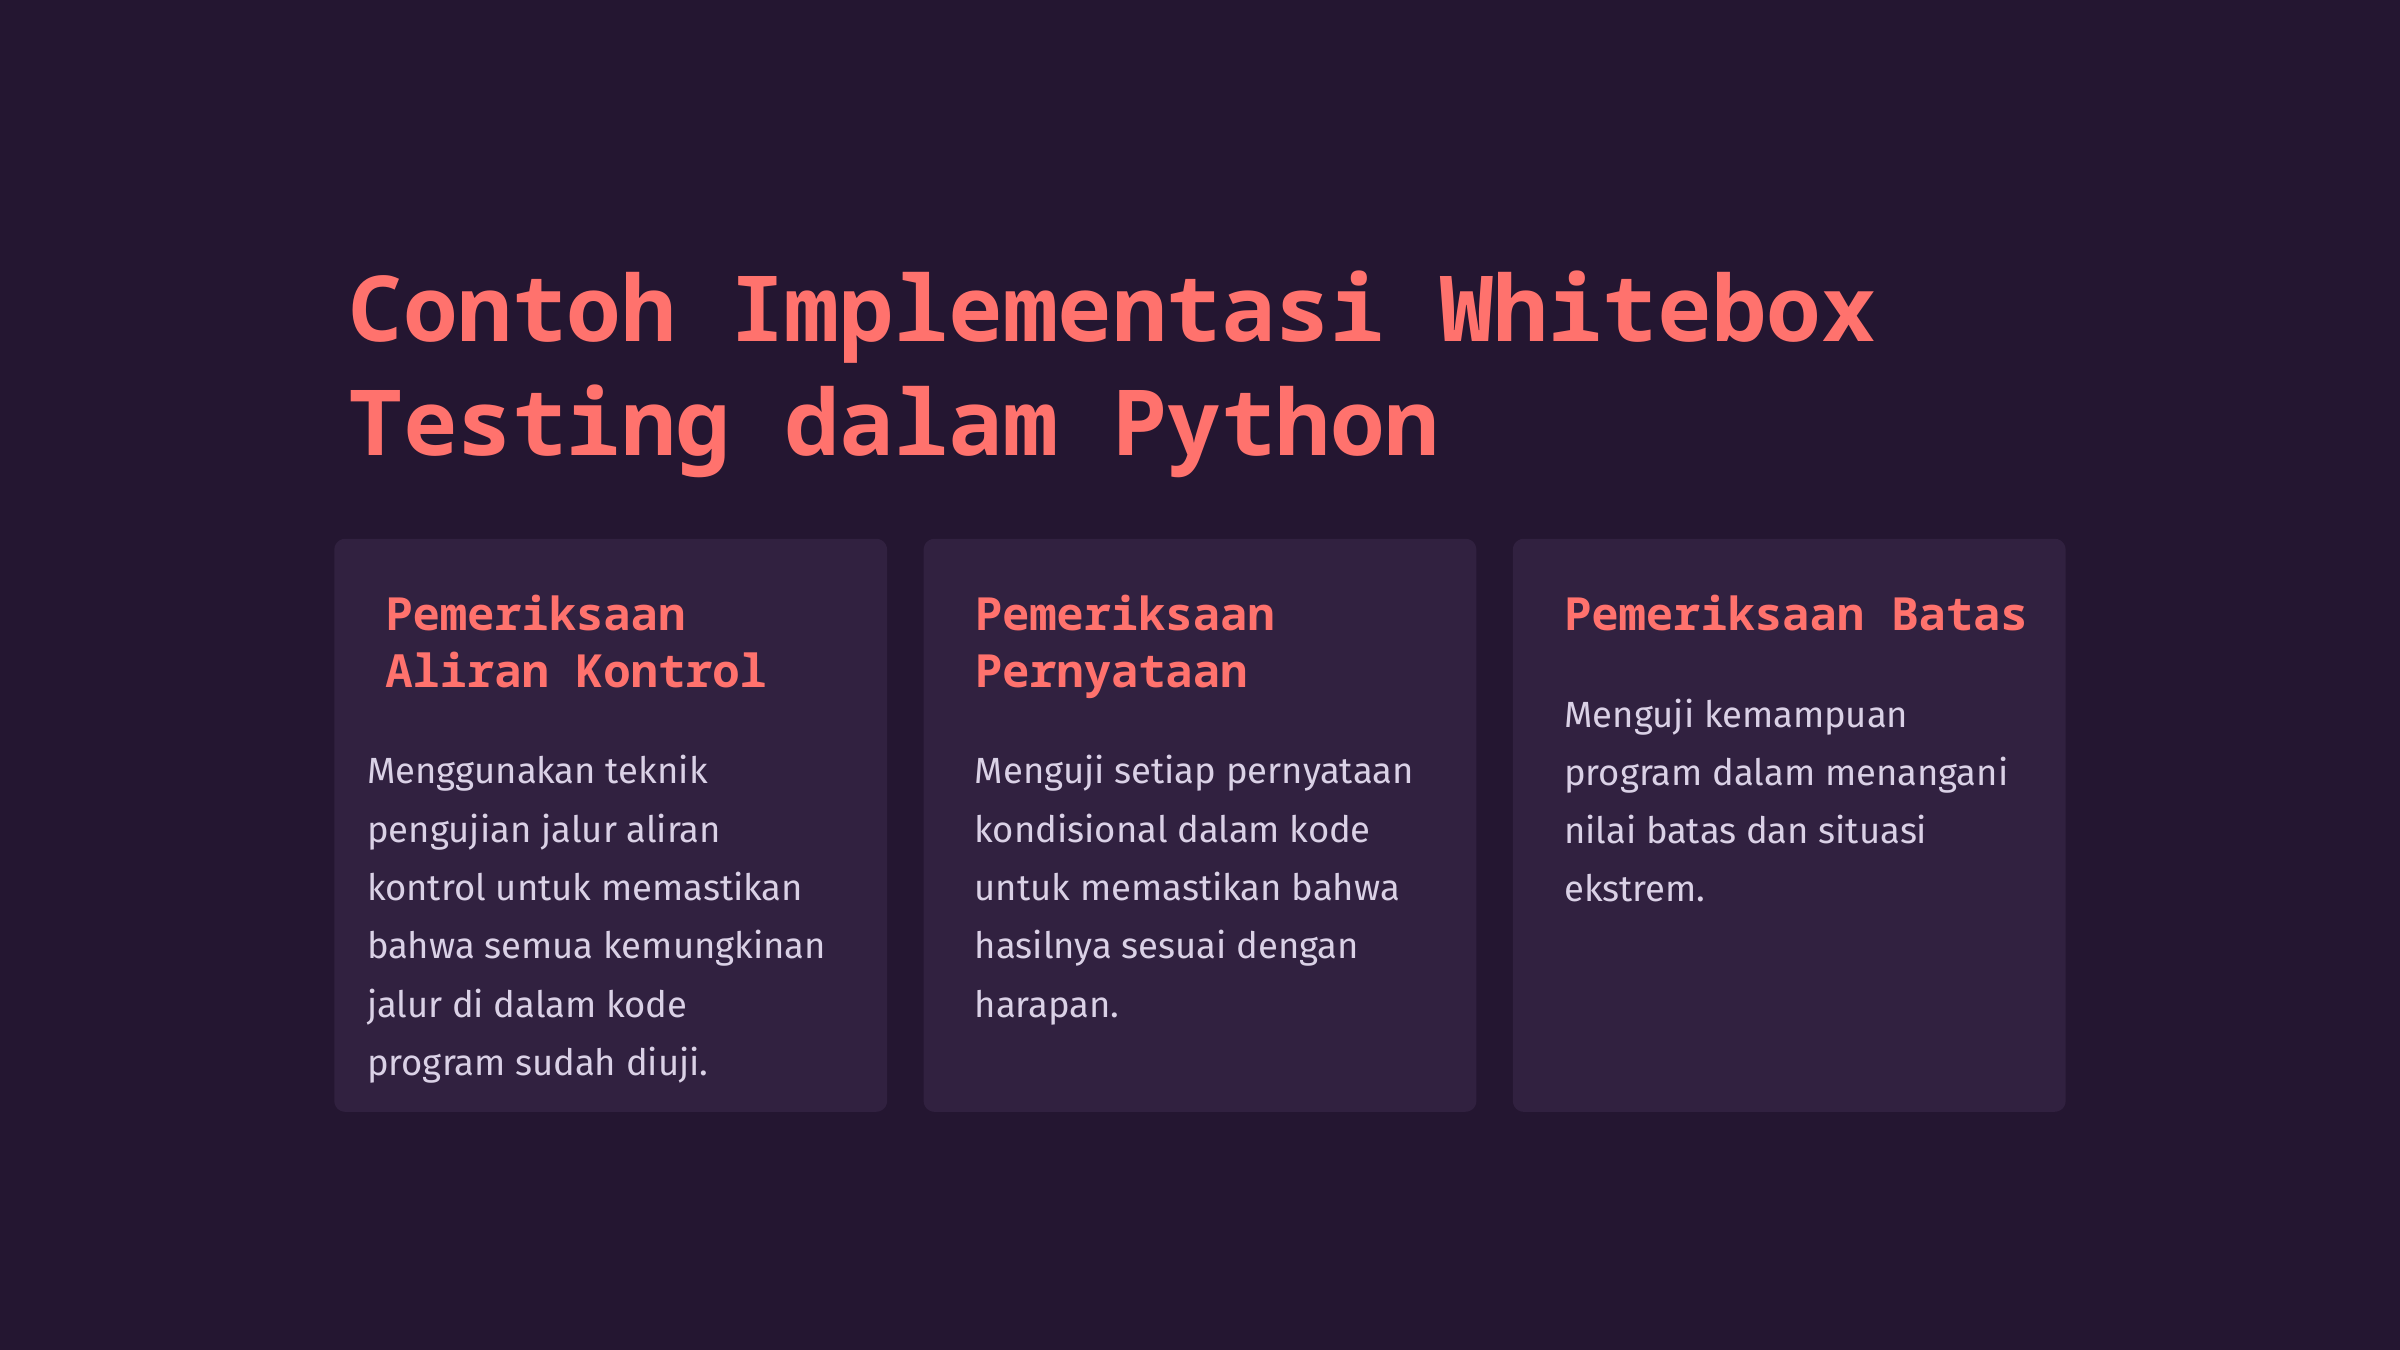

Contoh Implementasi Whitebox Testing dalam Python

Pemeriksaan Aliran Kontrol
Pemeriksaan Pernyataan
Pemeriksaan Batas
Menguji kemampuan program dalam menangani nilai batas dan situasi ekstrem.
Menggunakan teknik pengujian jalur aliran kontrol untuk memastikan bahwa semua kemungkinan jalur di dalam kode program sudah diuji.
Menguji setiap pernyataan kondisional dalam kode untuk memastikan bahwa hasilnya sesuai dengan harapan.